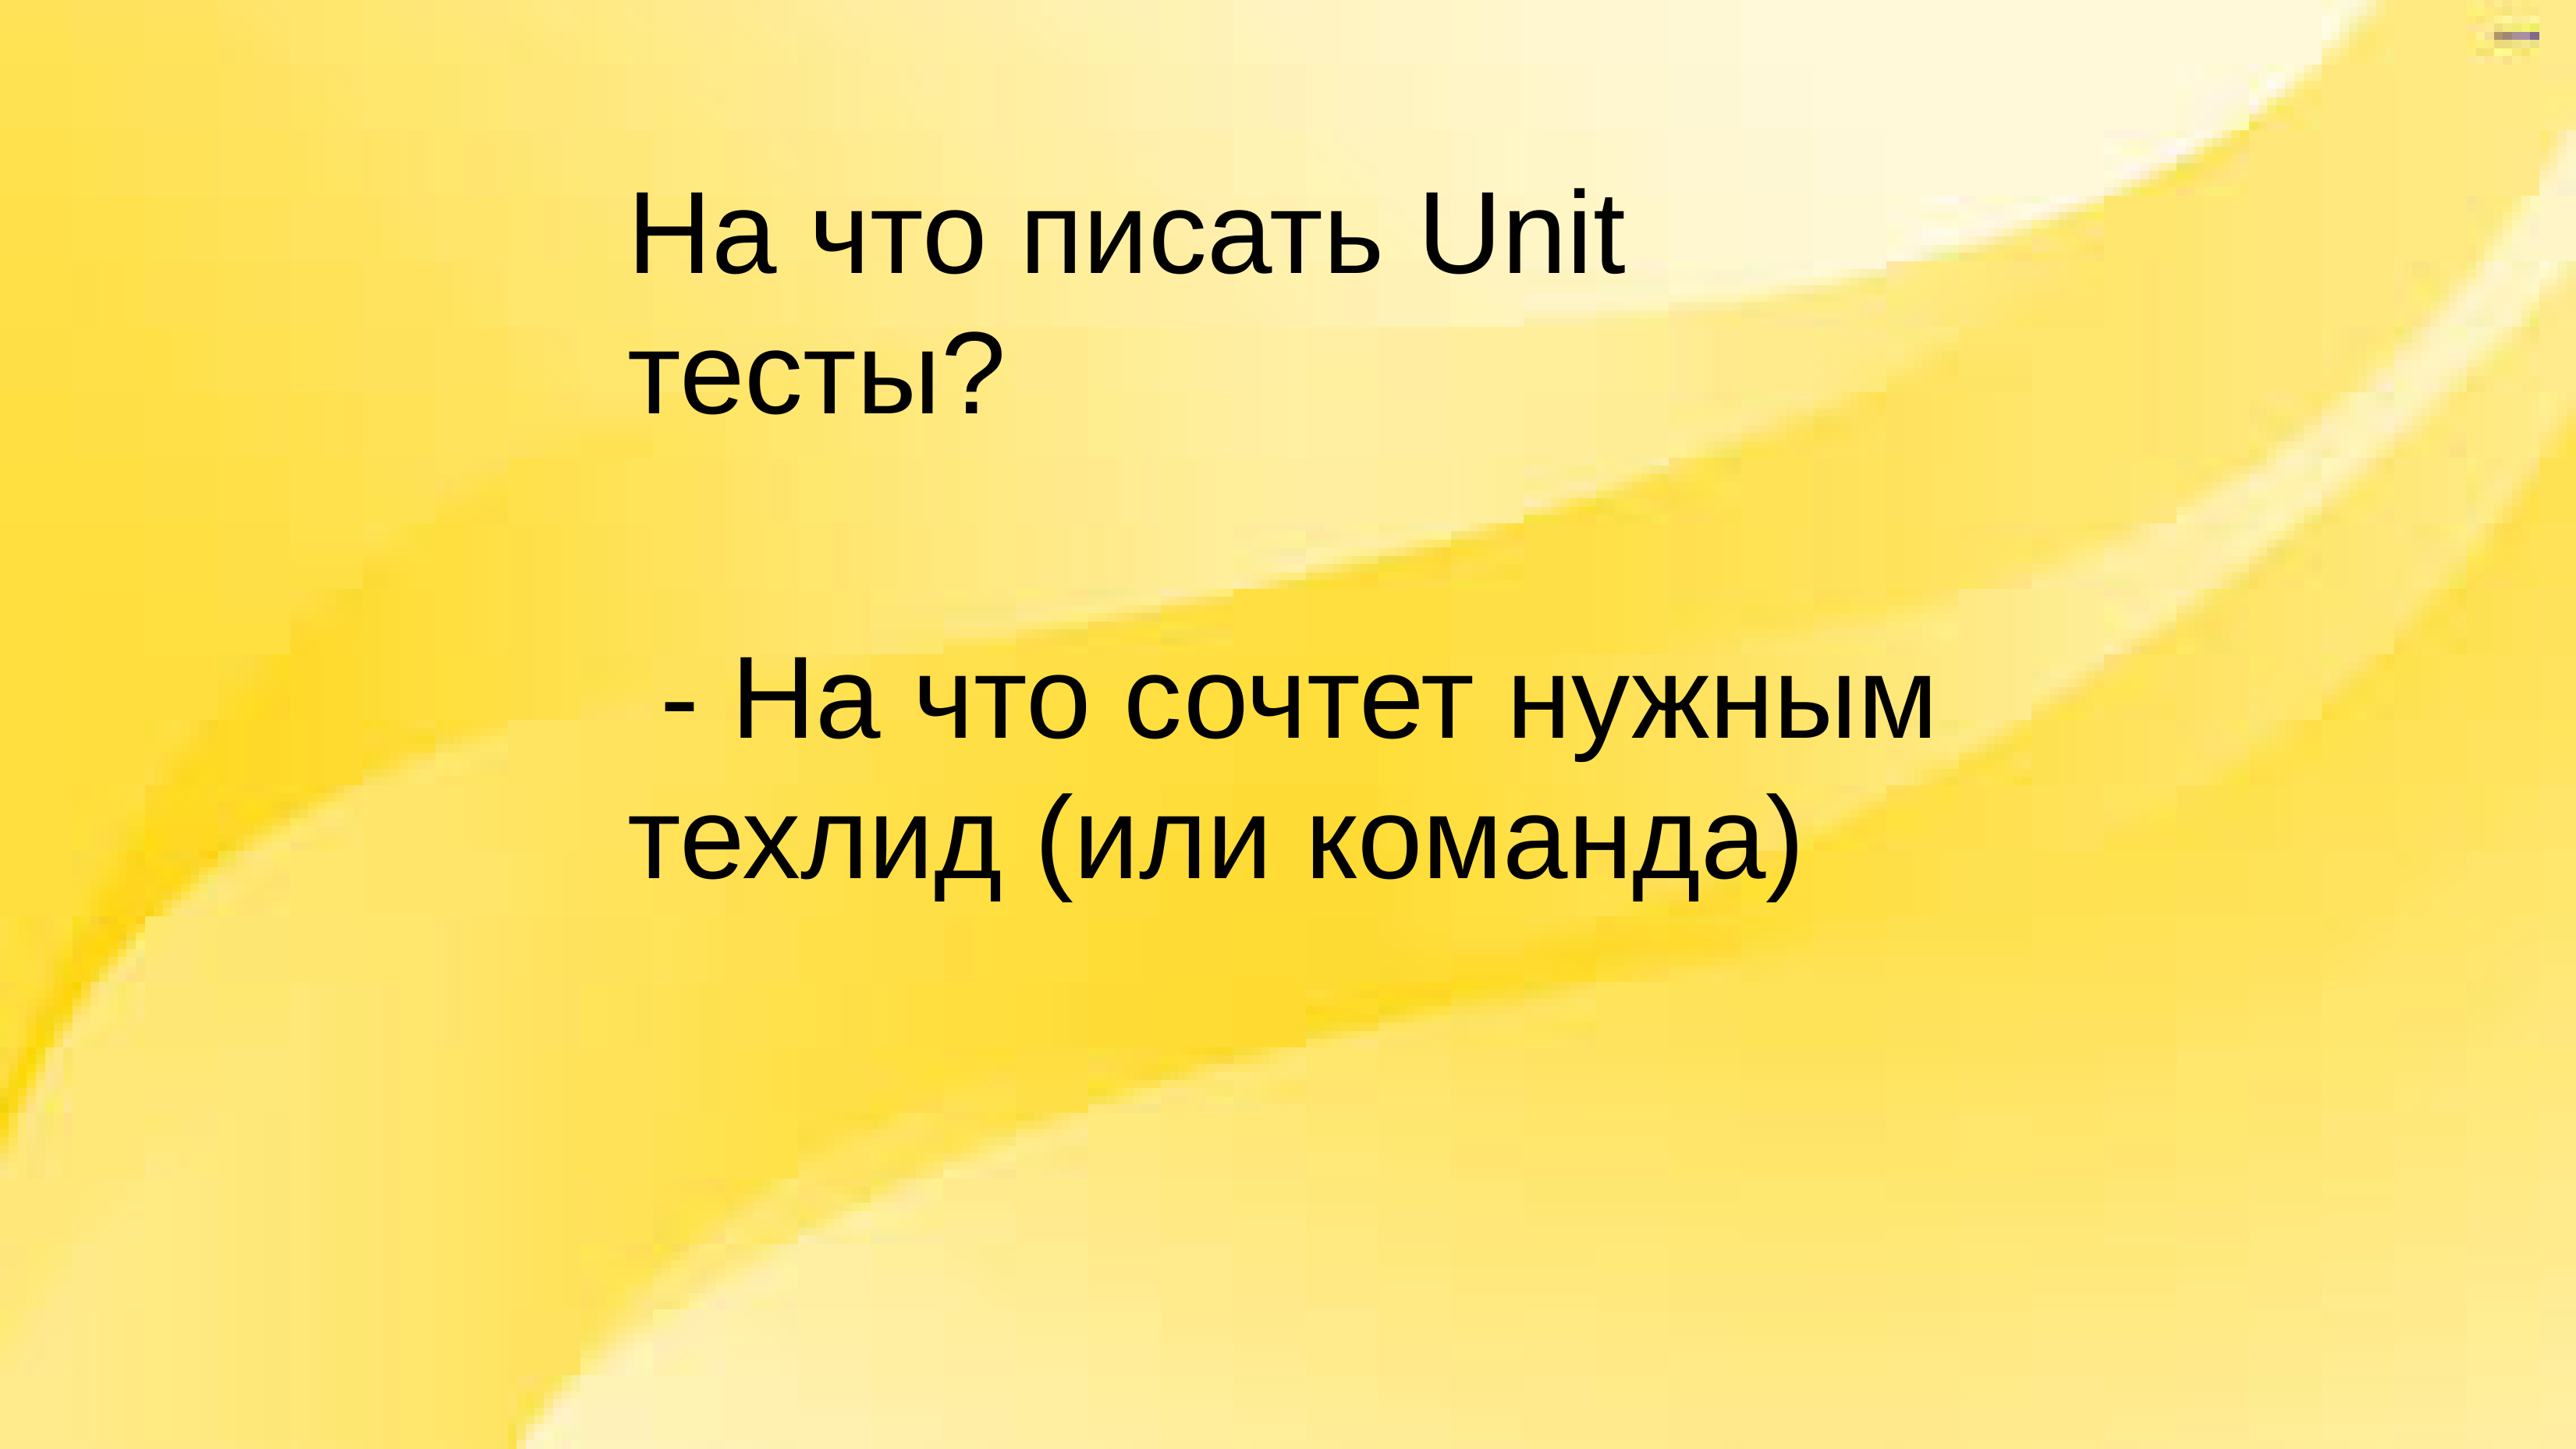

На что писать Unit тесты?
 - На что сочтет нужным техлид (или команда)